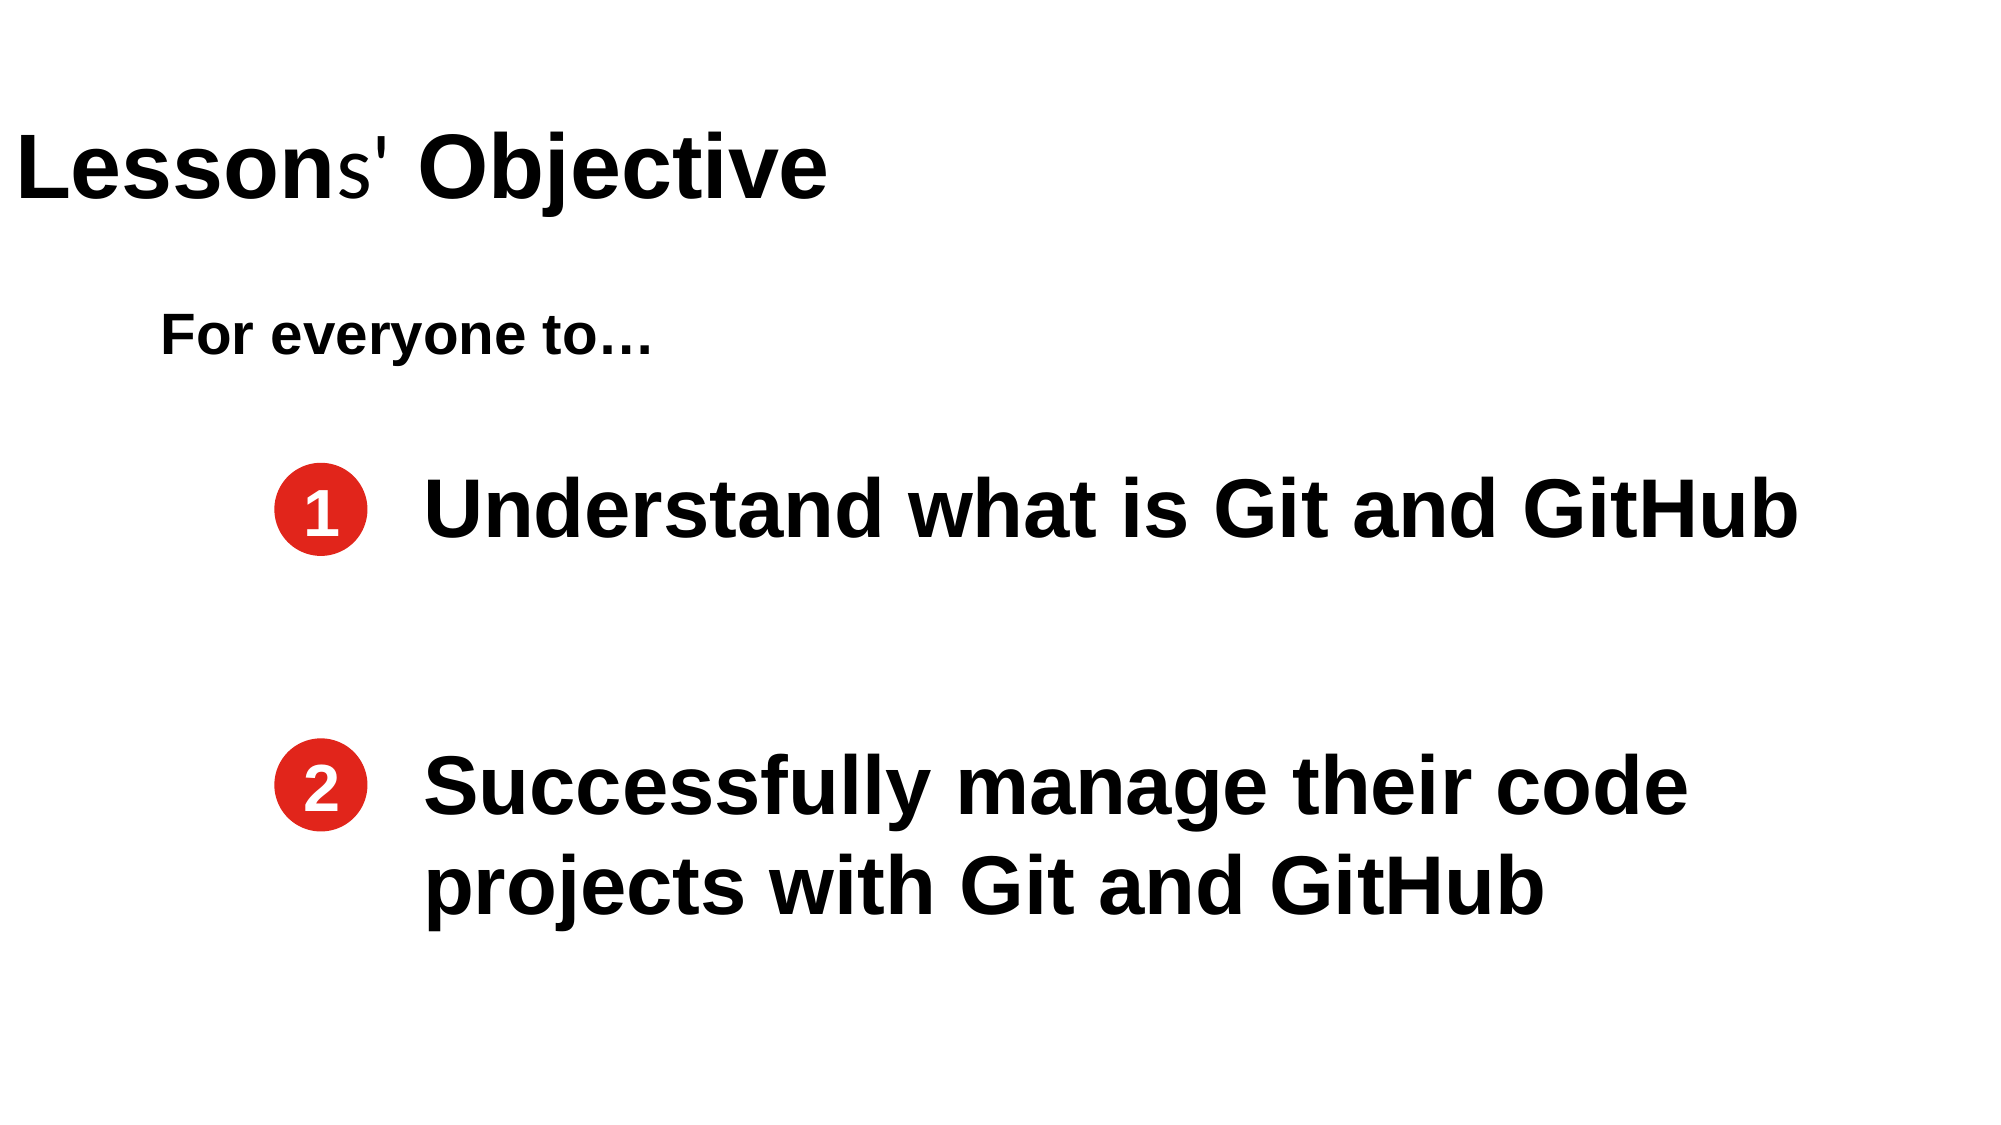

# Lessons' Objective
For everyone to…
Understand what is Git and GitHub
1
Successfully manage their code projects with Git and GitHub
2